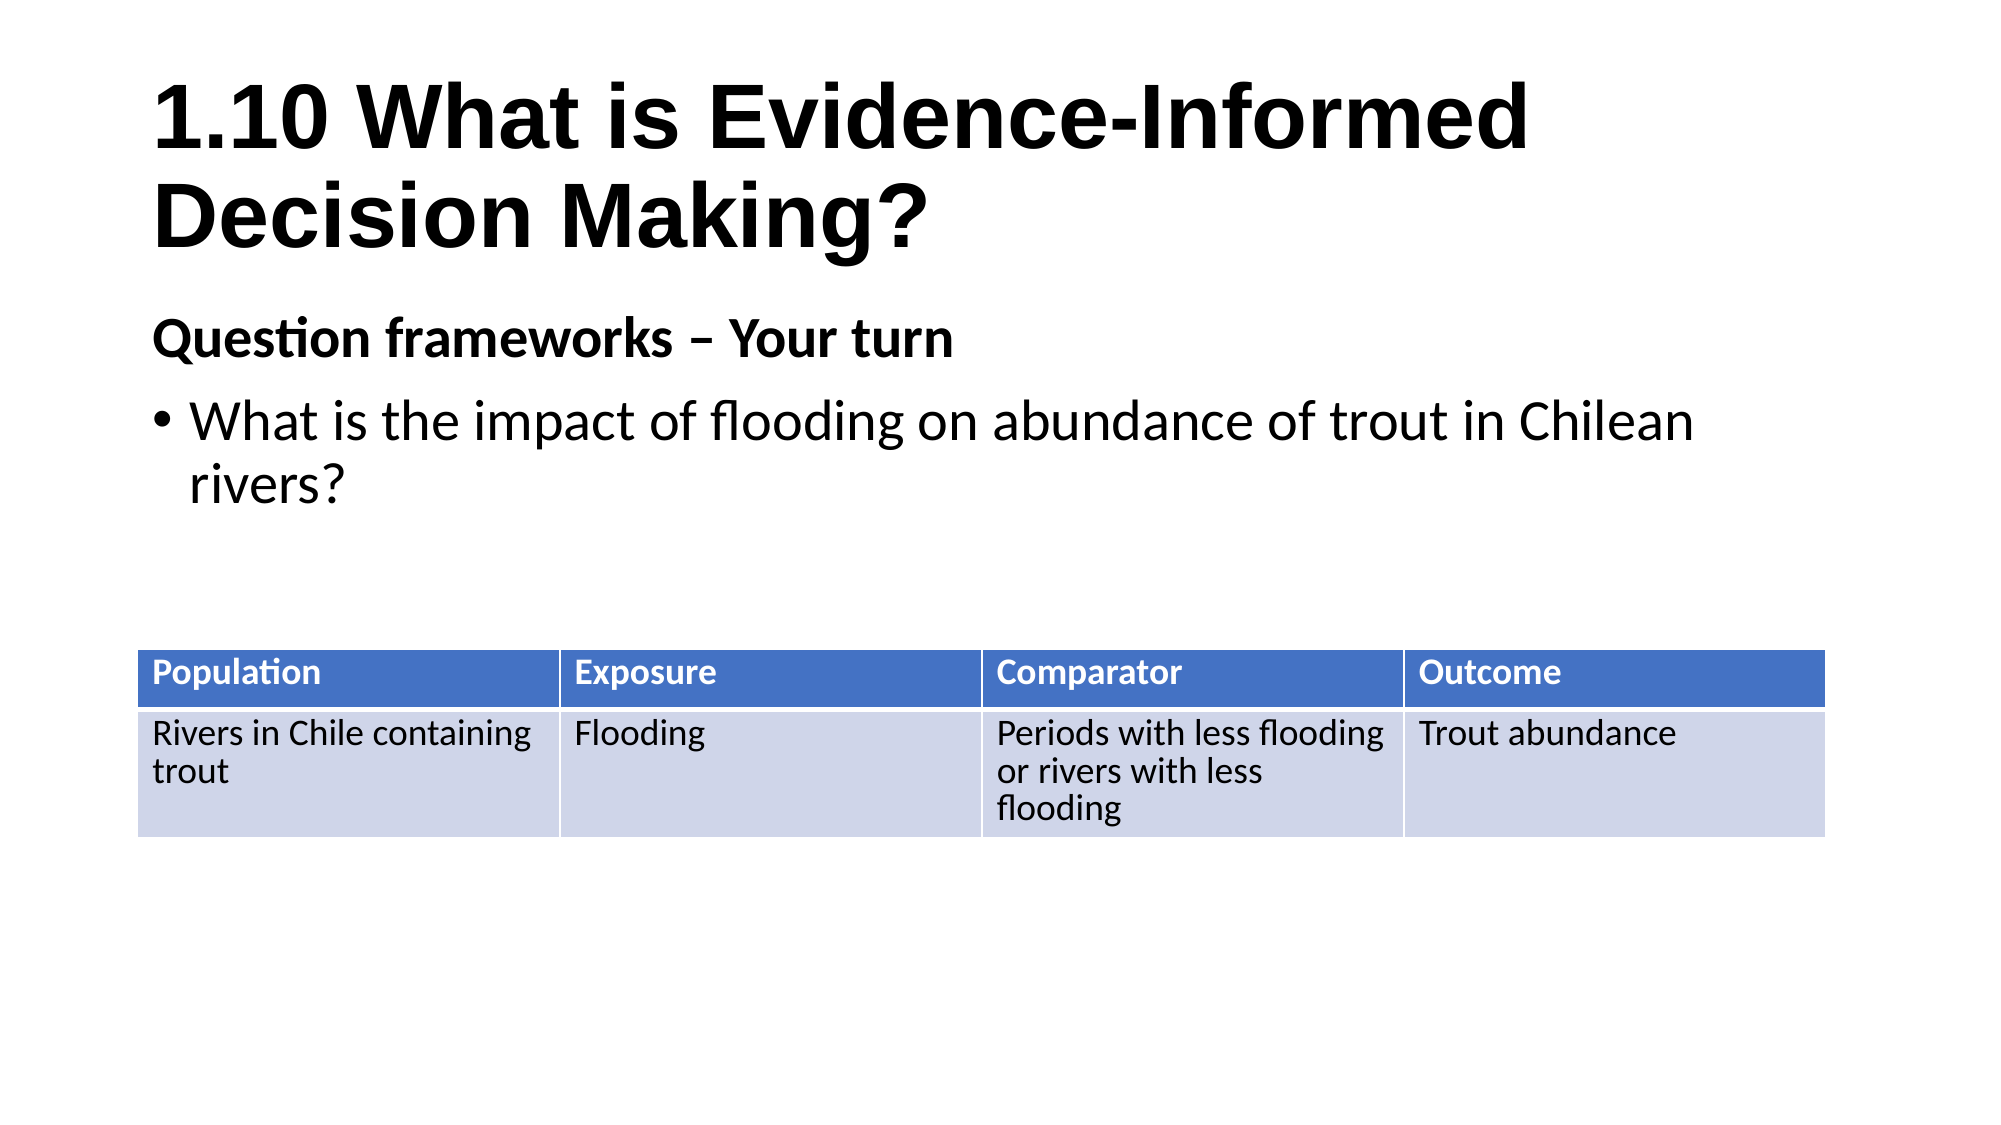

# 1.10 What is Evidence-Informed Decision Making?
Question frameworks – Your turn
What is the impact of flooding on abundance of trout in Chilean rivers?

| Population | Intervention/Exposure | Comparator | Outcome |
| --- | --- | --- | --- |
|  |  |  |  |
| Population | Exposure | Comparator | Outcome |
| --- | --- | --- | --- |
| Rivers in Chile containing trout | Flooding | Periods with less flooding or rivers with less flooding | Trout abundance |